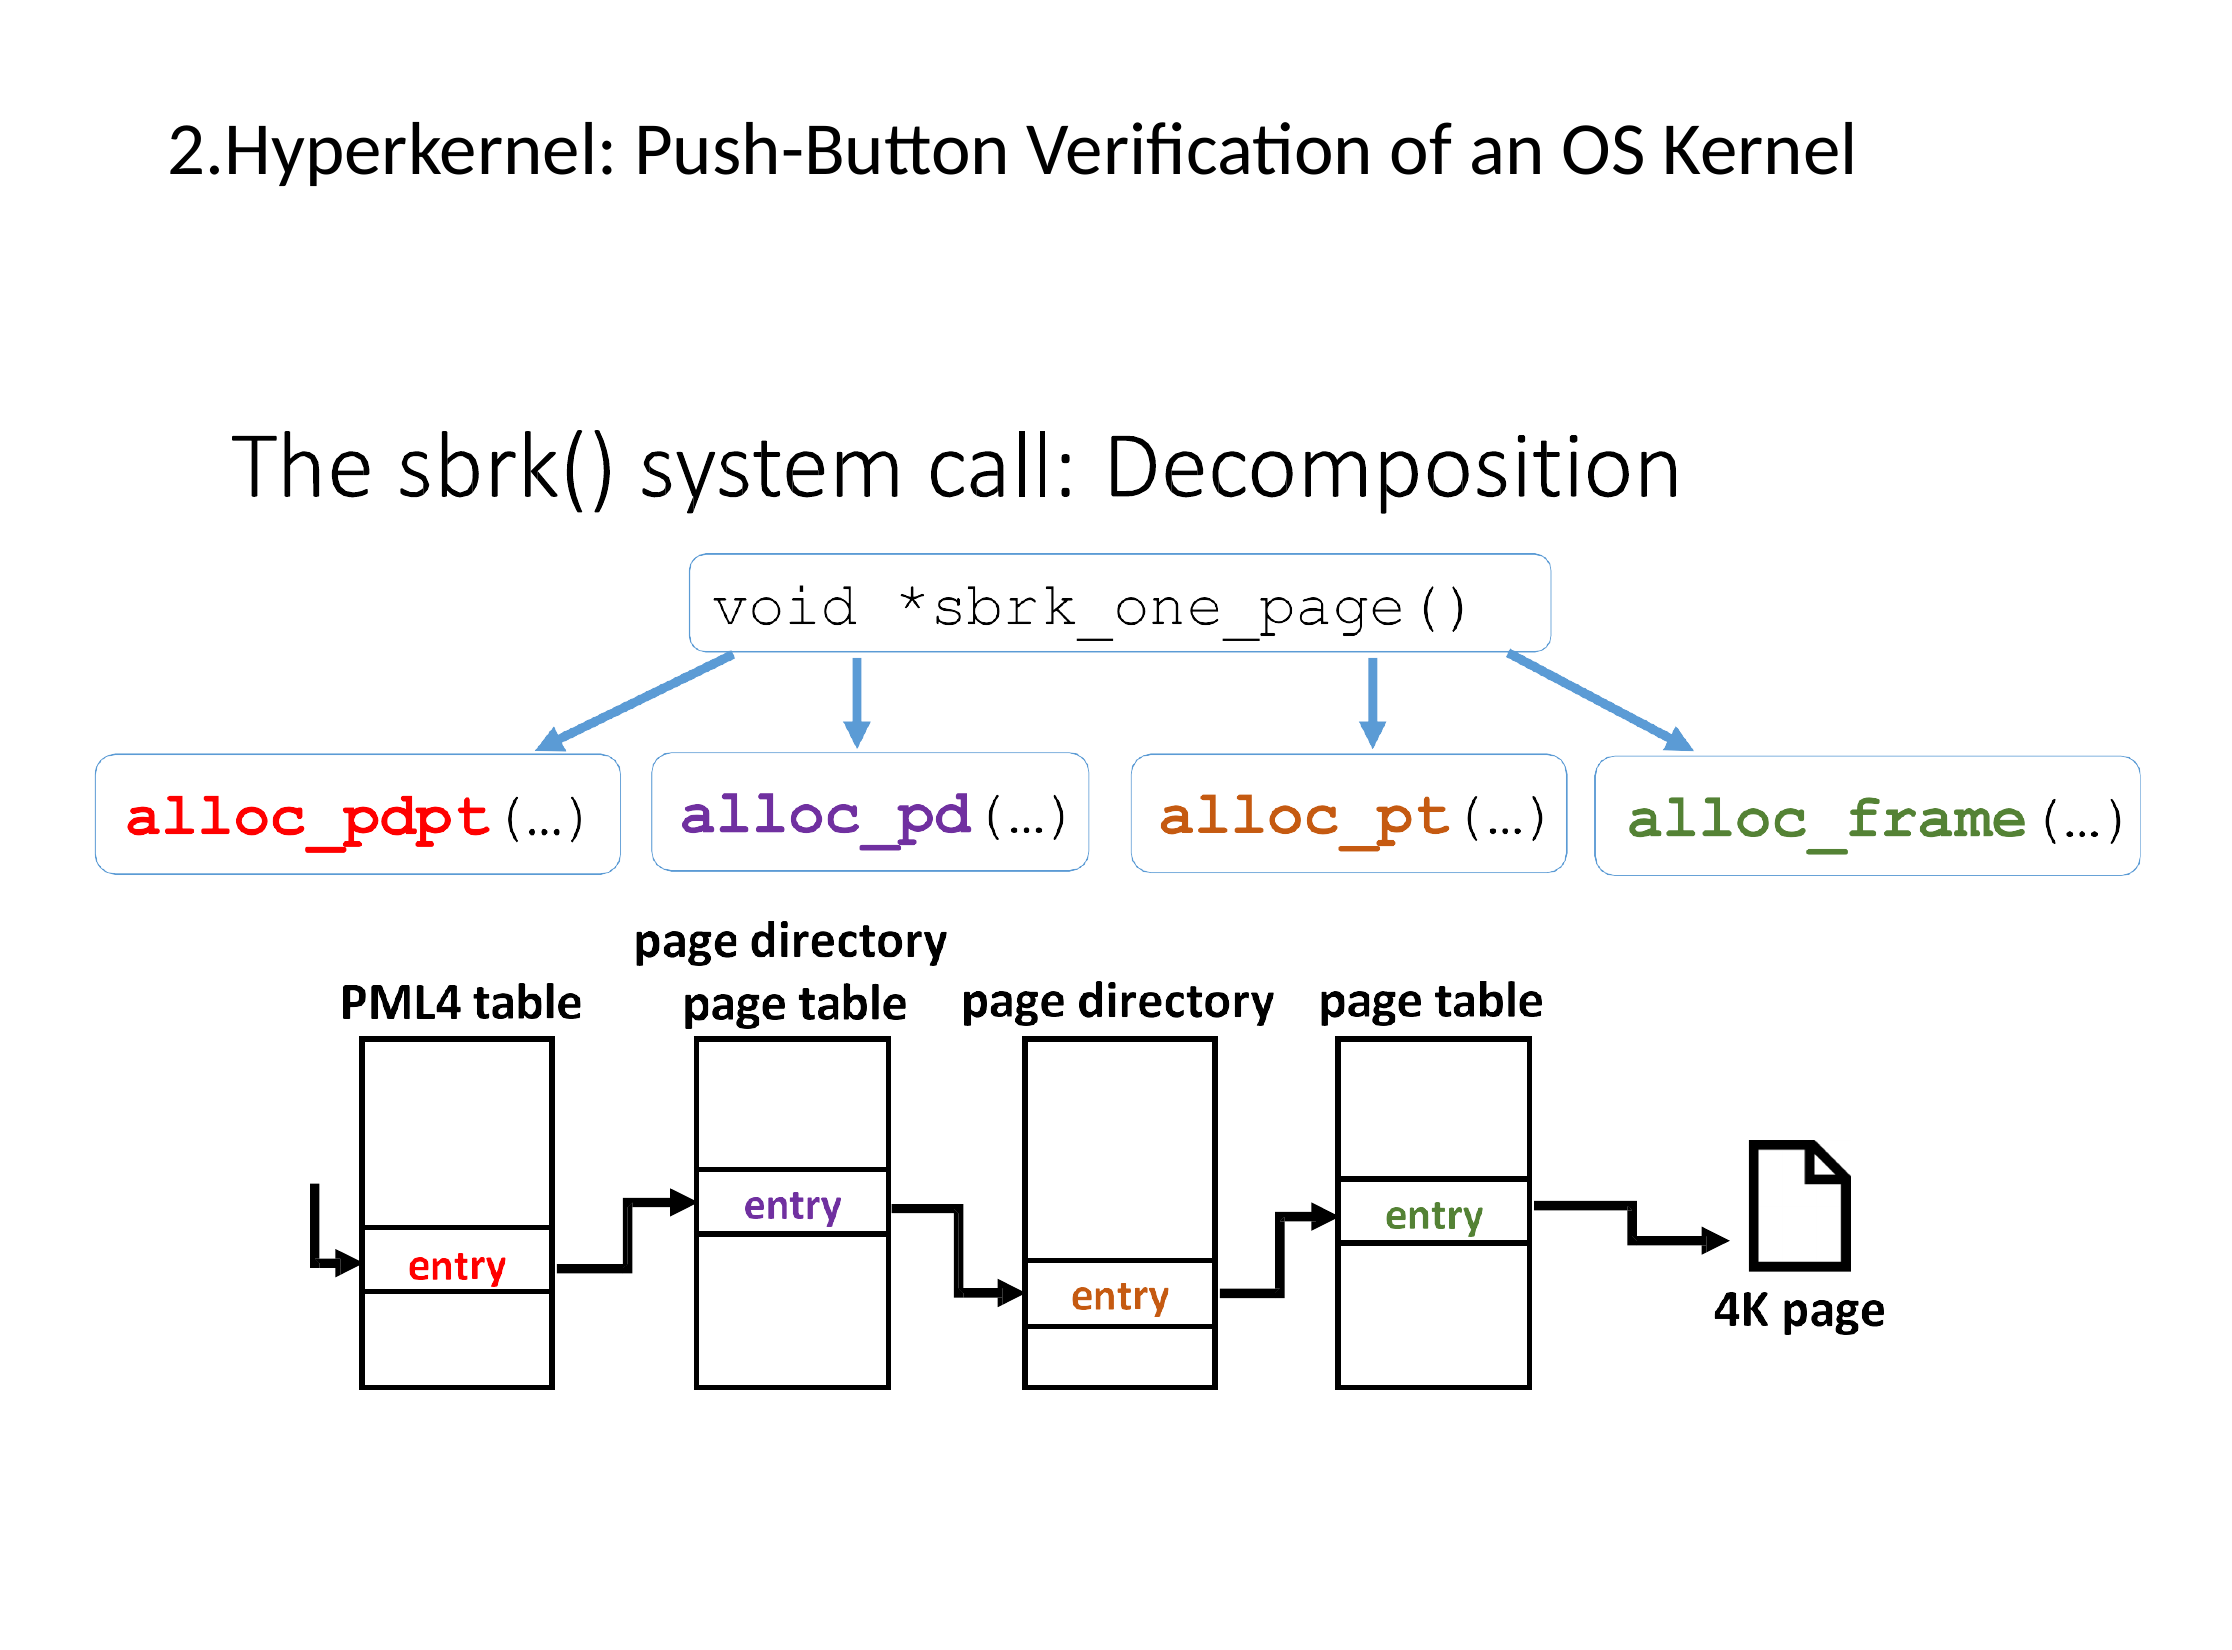

2.Hyperkernel: Push-Button Verification of an OS Kernel

|  |
| --- |
|  |
|  |
|  |
| --- |
|  |
|  |
|  |
| --- |
|  |
|  |
|  |
| --- |
|  |
|  |